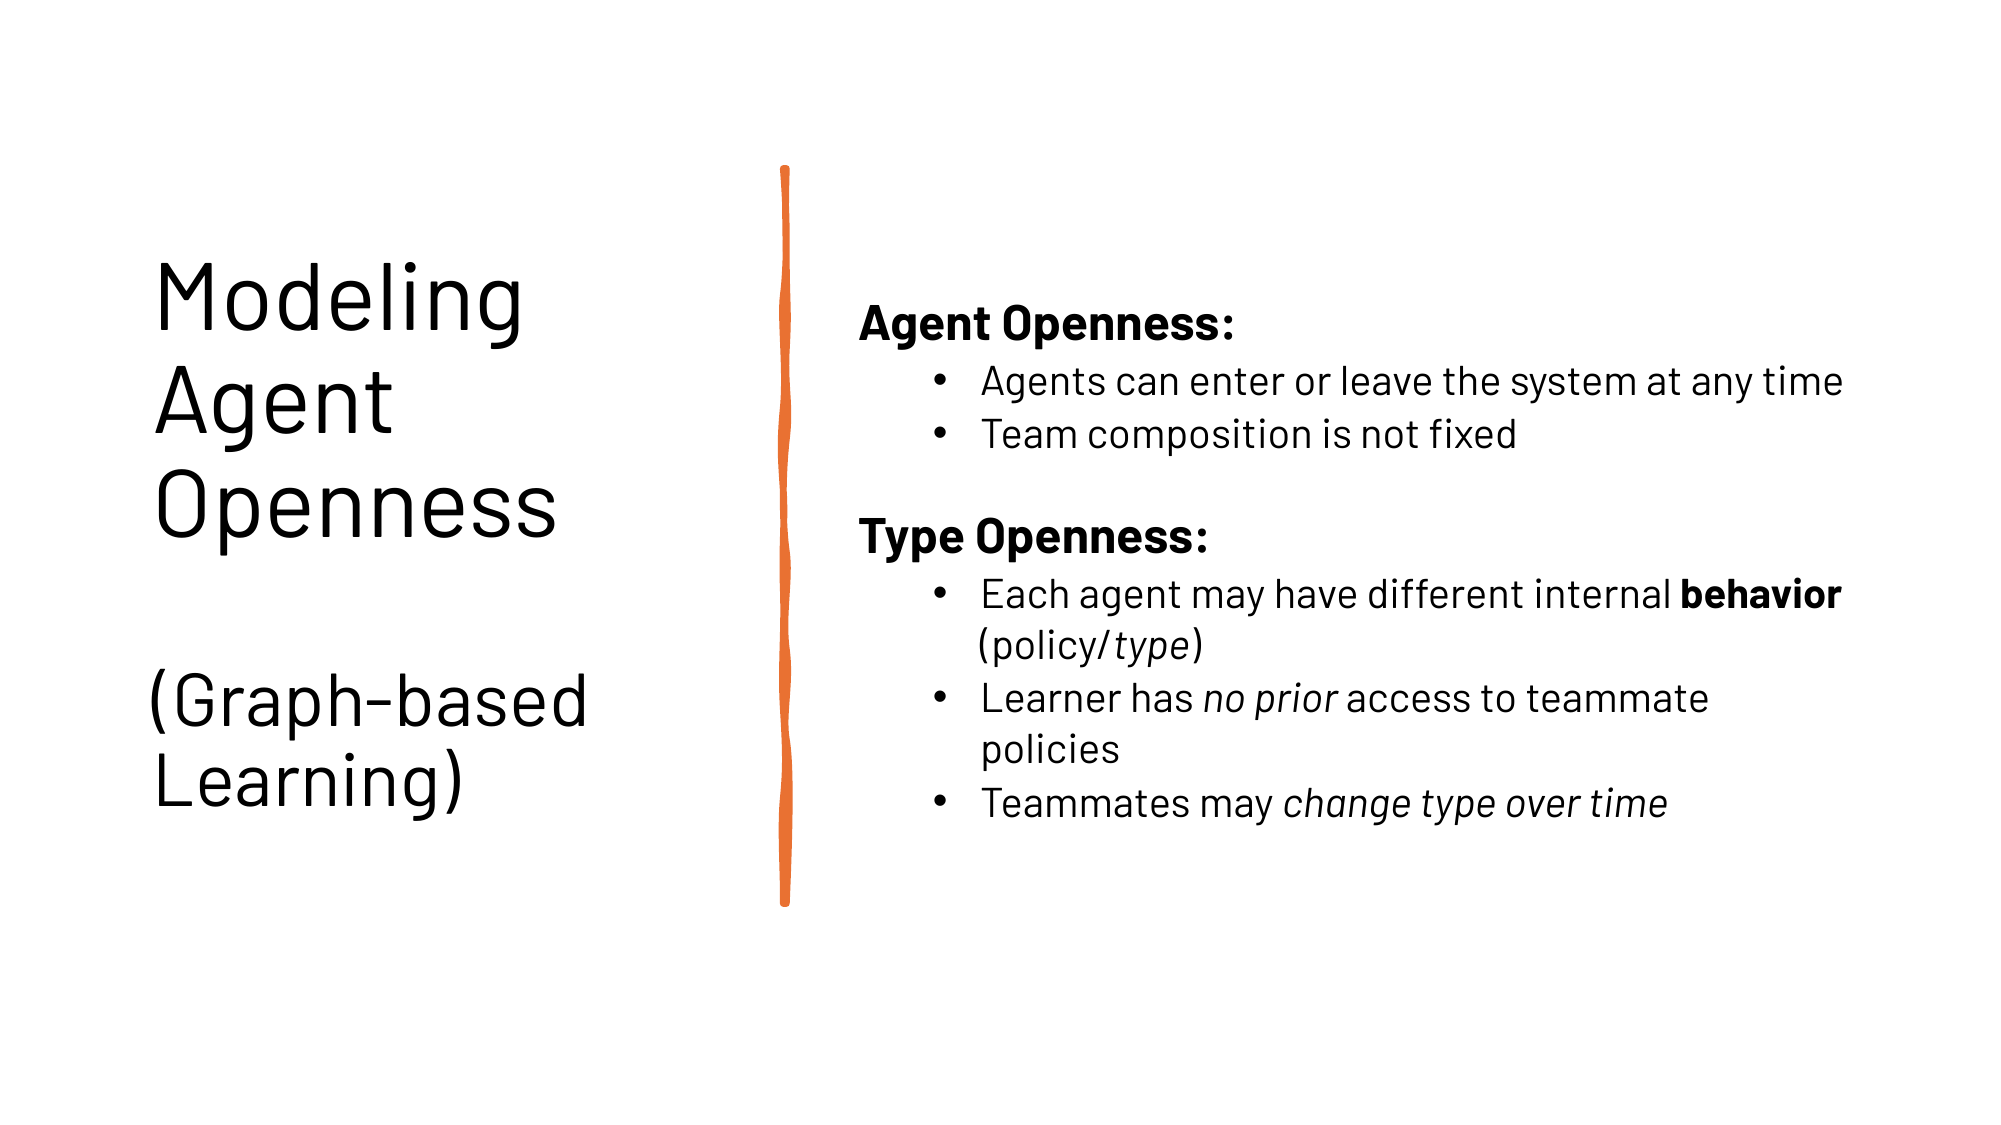

# Modeling Agent Openness (Graph-based Learning)
Agent Openness:
Agents can enter or leave the system at any time
Team composition is not fixed

Type Openness:
Each agent may have different internal behavior (policy/type)
Learner has no prior access to teammate policies
Teammates may change type over time